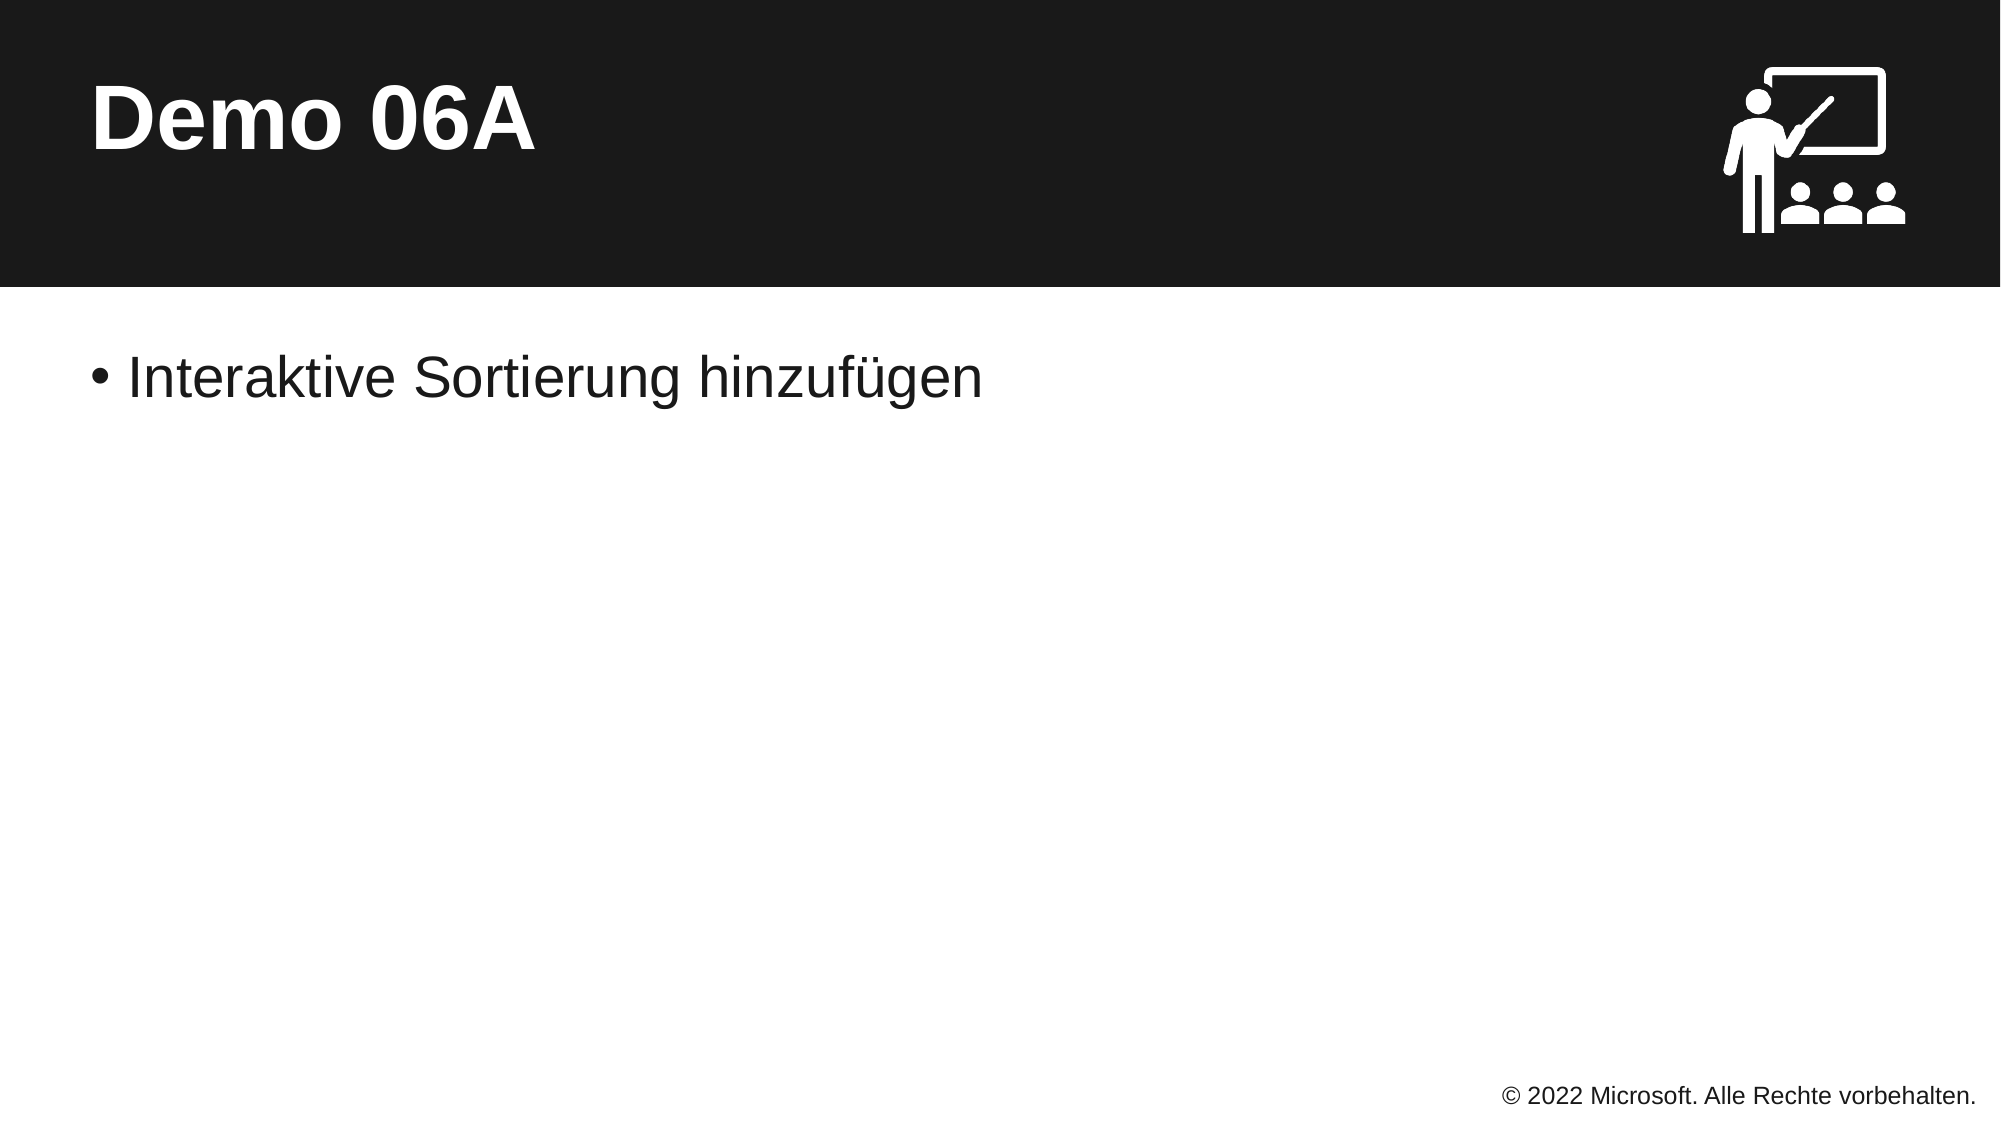

# Demo 06A
Interaktive Sortierung hinzufügen

© 2022 Microsoft. Alle Rechte vorbehalten.